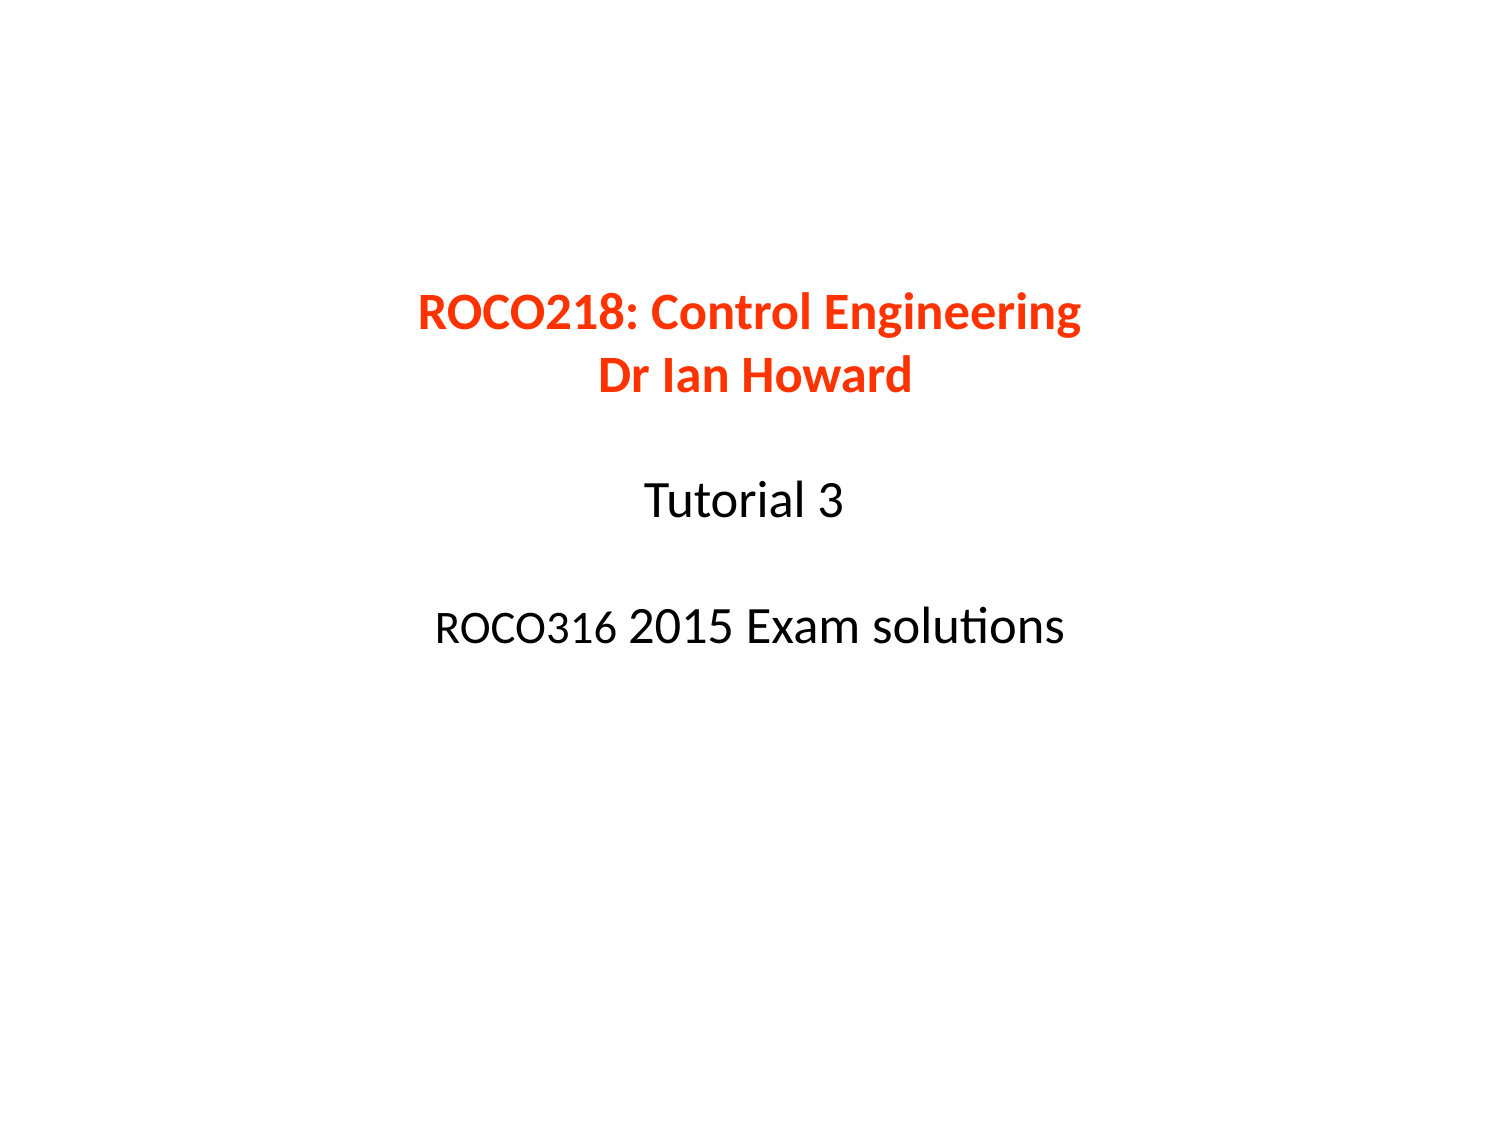

# ROCO218: Control Engineering Dr Ian Howard Tutorial 3 ROCO316 2015 Exam solutions